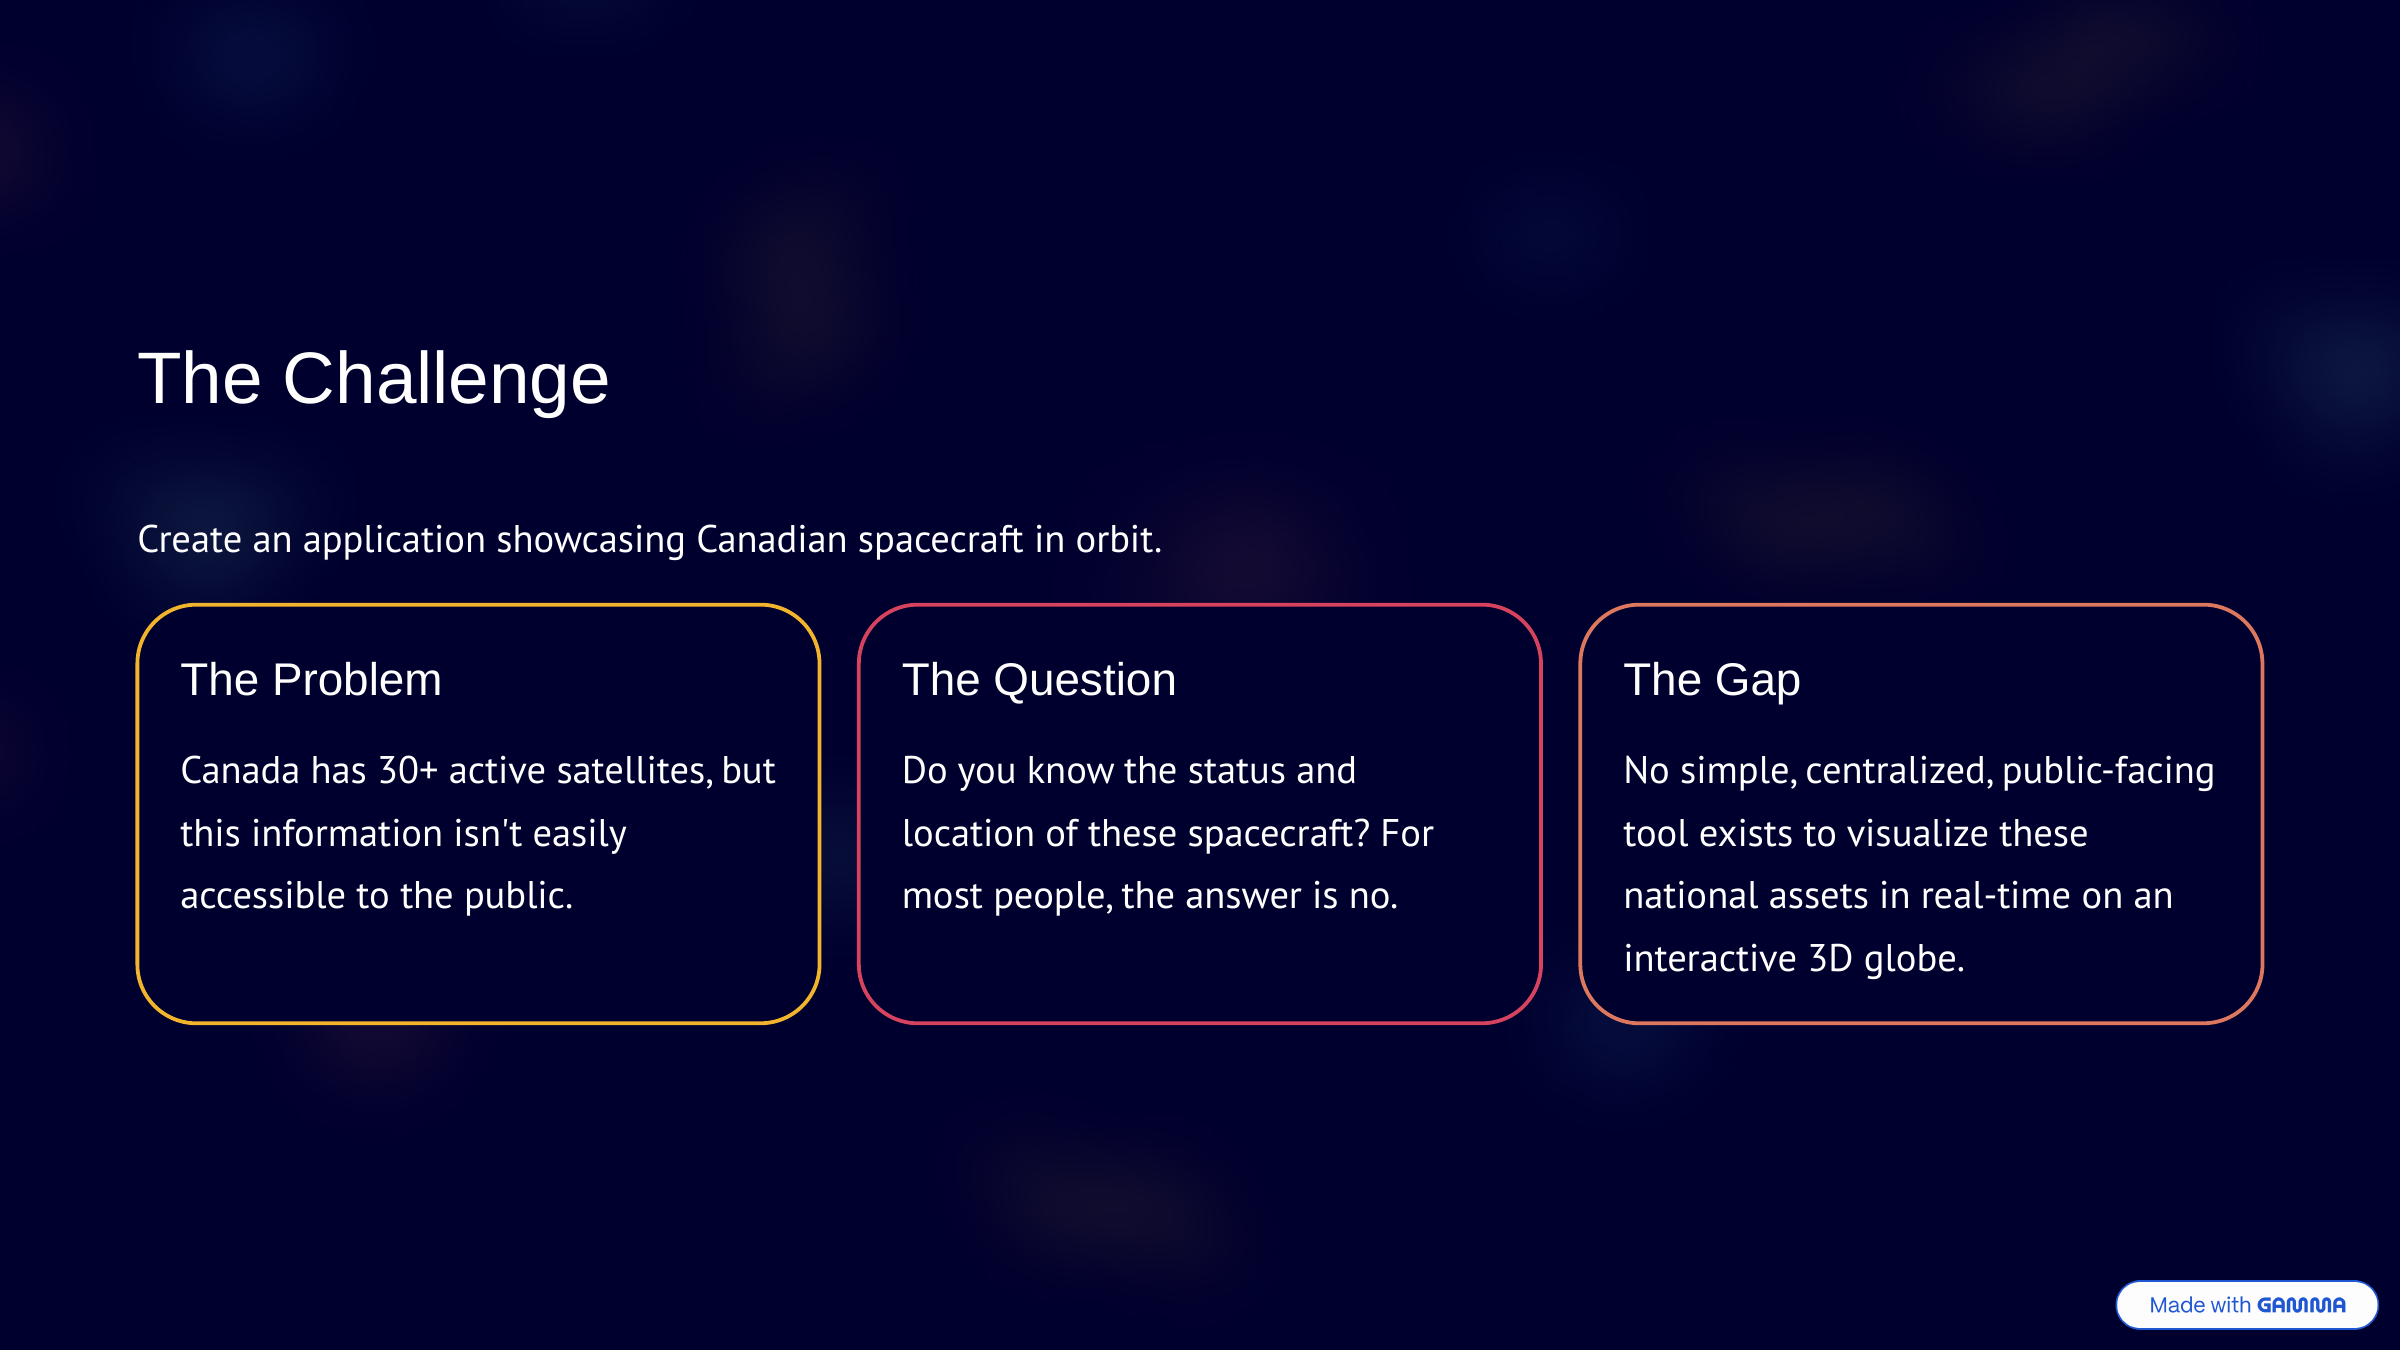

The Challenge
Create an application showcasing Canadian spacecraft in orbit.

The Problem
The Question
The Gap
Canada has 30+ active satellites, but this information isn't easily accessible to the public.
Do you know the status and location of these spacecraft? For most people, the answer is no.
No simple, centralized, public-facing tool exists to visualize these national assets in real-time on an interactive 3D globe.